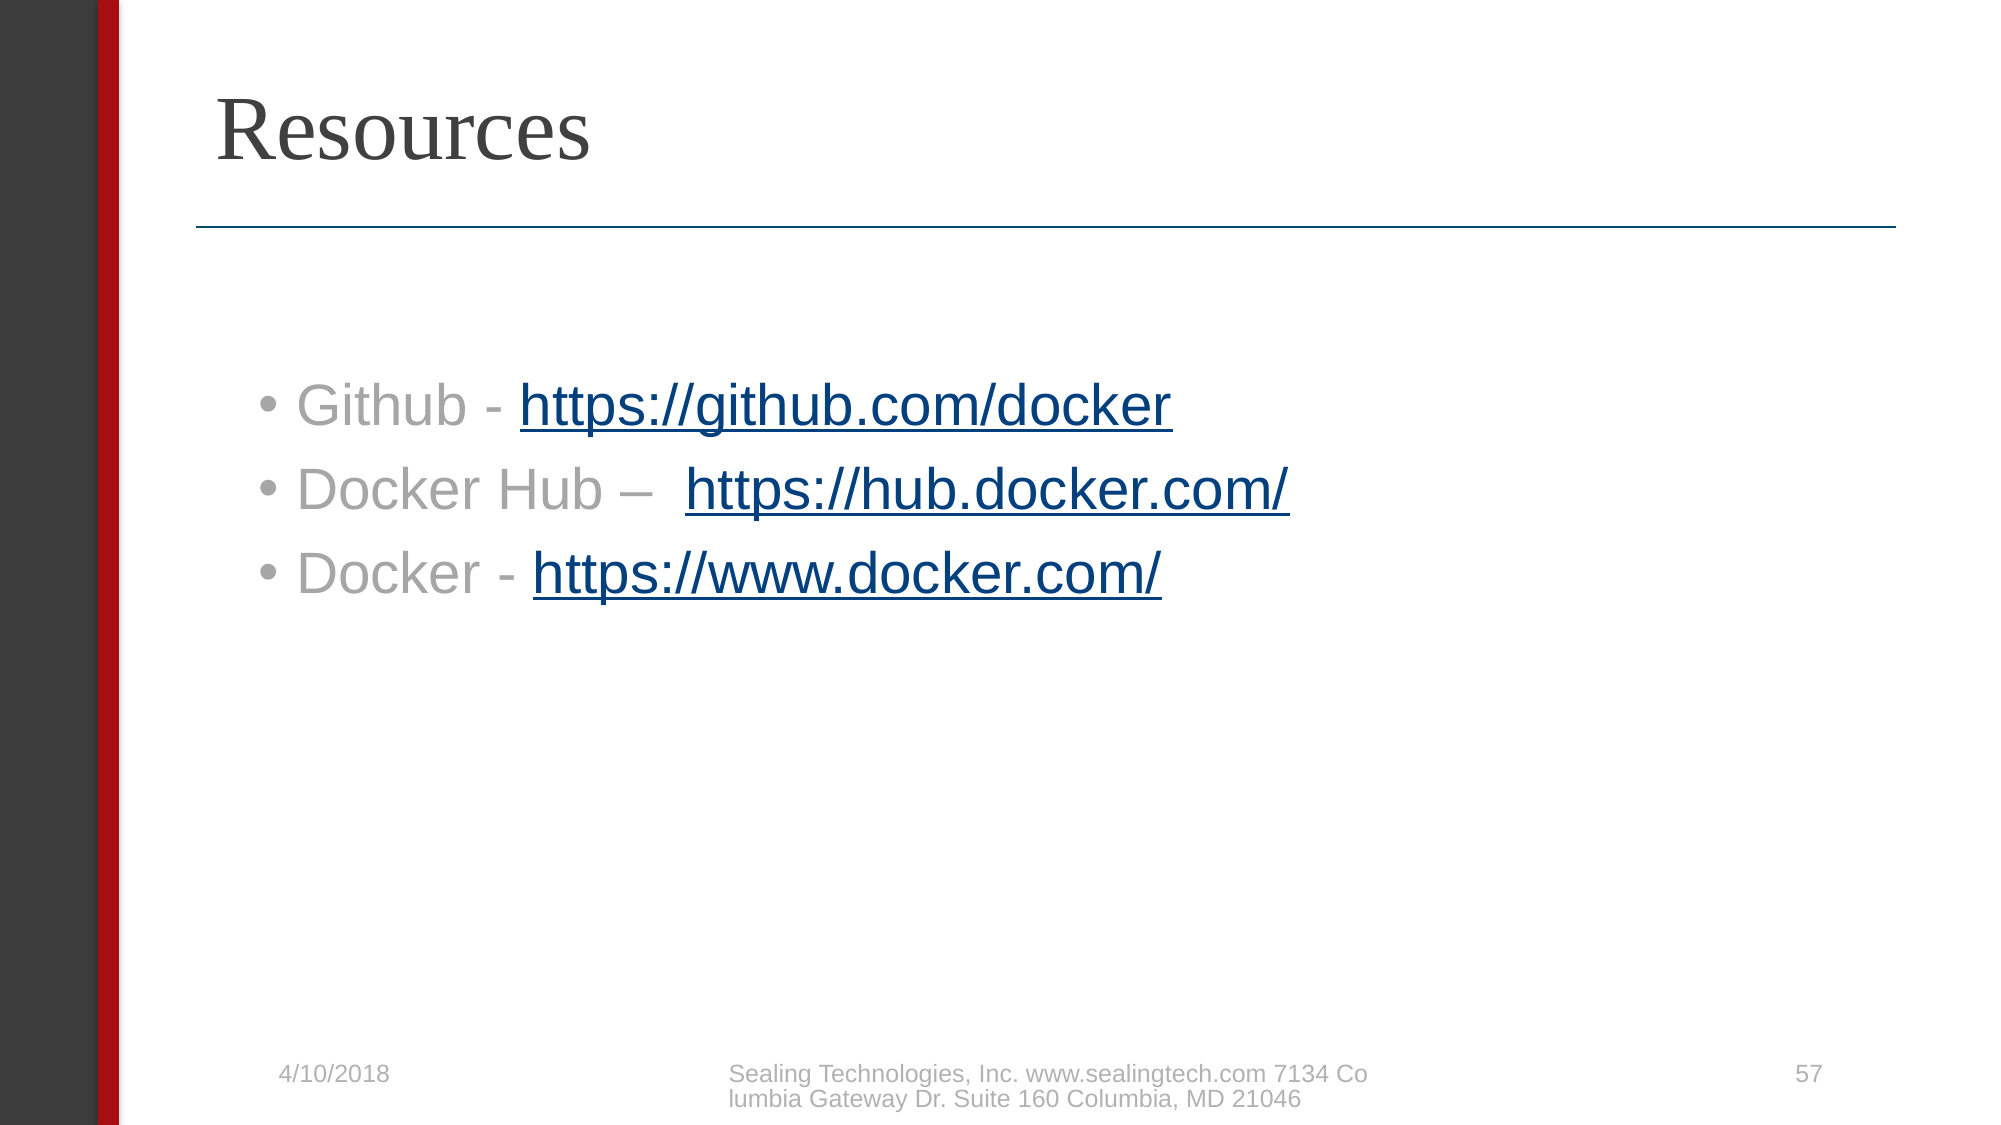

# Resources
Github - https://github.com/docker
Docker Hub –  https://hub.docker.com/
Docker - https://www.docker.com/
Sealing Technologies, Inc. www.sealingtech.com 7134 Columbia Gateway Dr. Suite 160 Columbia, MD 21046
4/10/2018
57